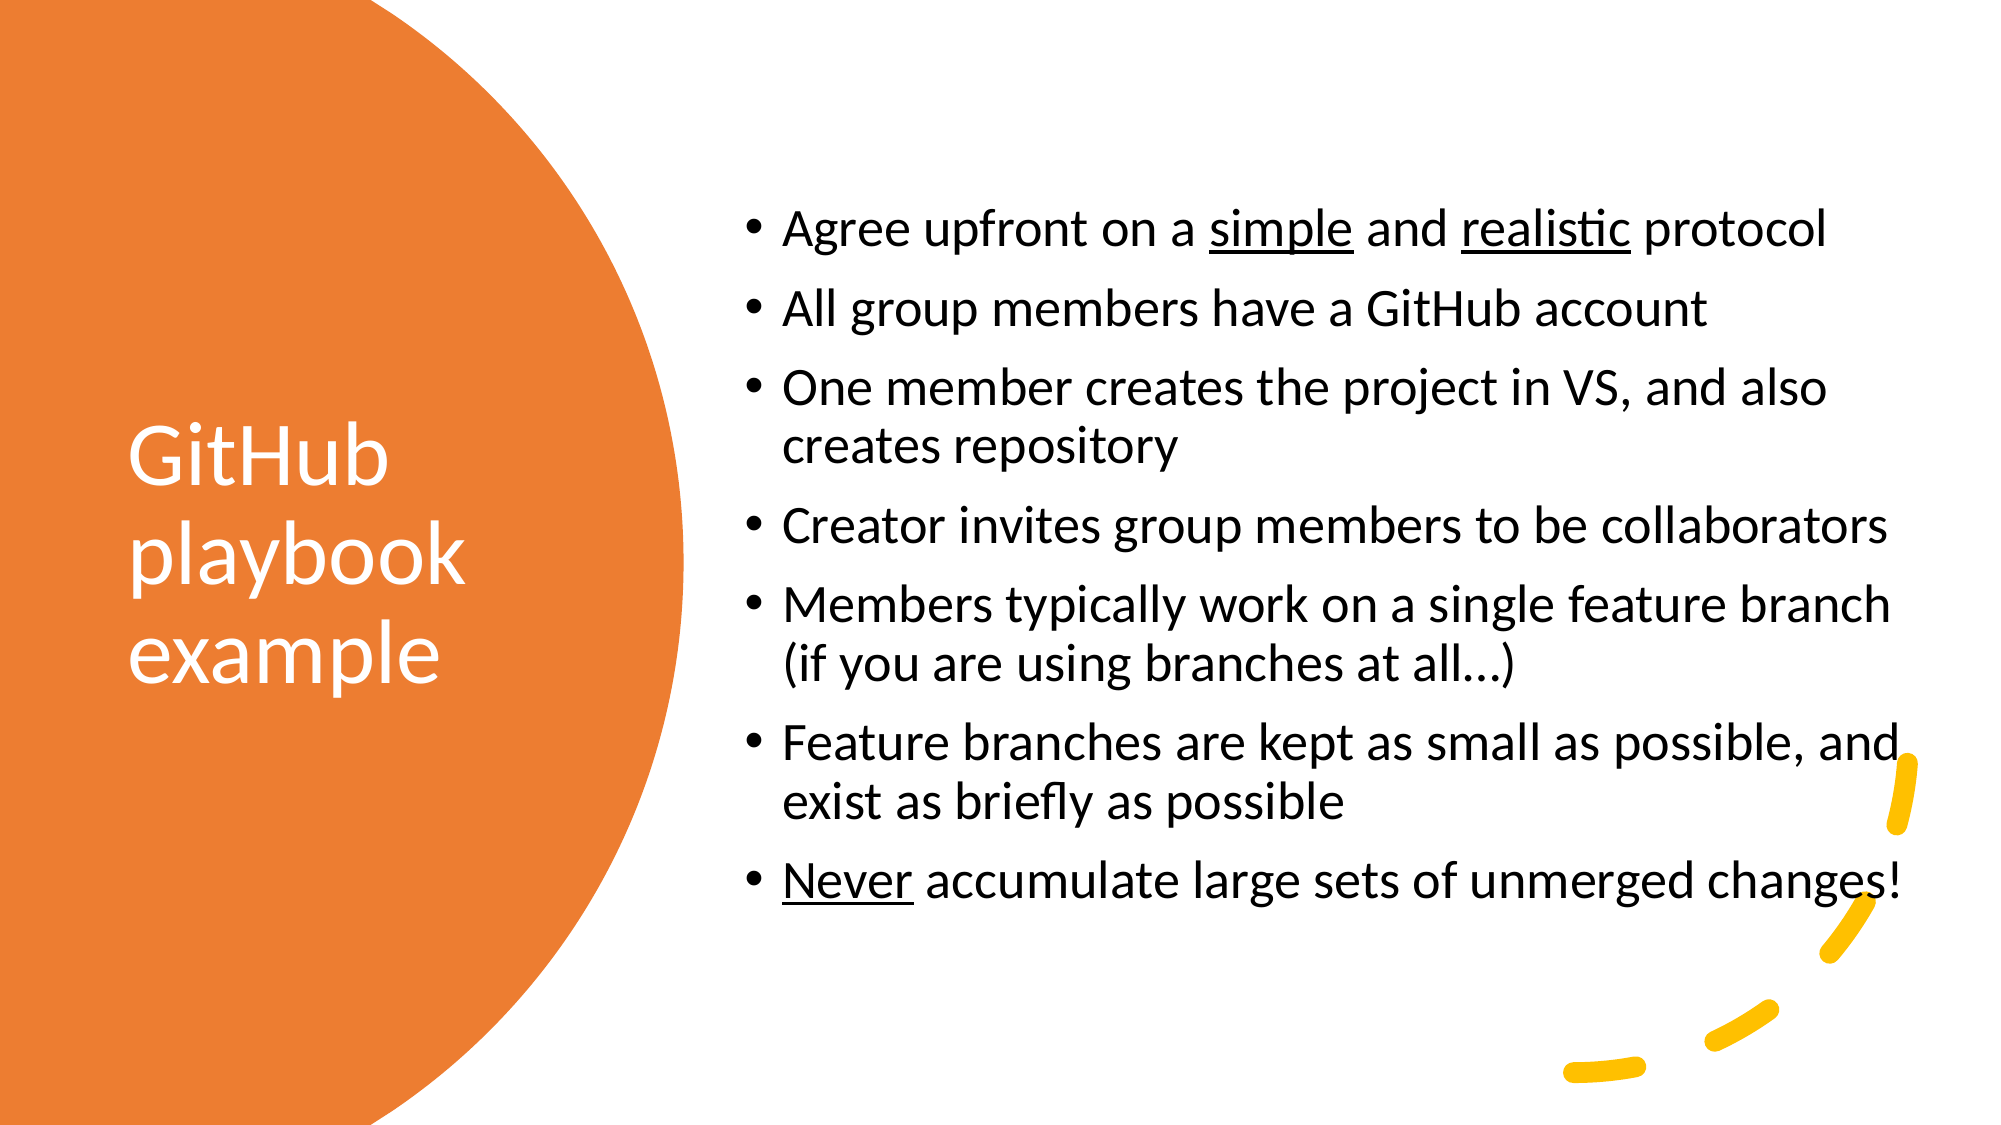

Agree upfront on a simple and realistic protocol
All group members have a GitHub account
One member creates the project in VS, and also creates repository
Creator invites group members to be collaborators
Members typically work on a single feature branch (if you are using branches at all…)
Feature branches are kept as small as possible, and exist as briefly as possible
Never accumulate large sets of unmerged changes!
# GitHub playbook example